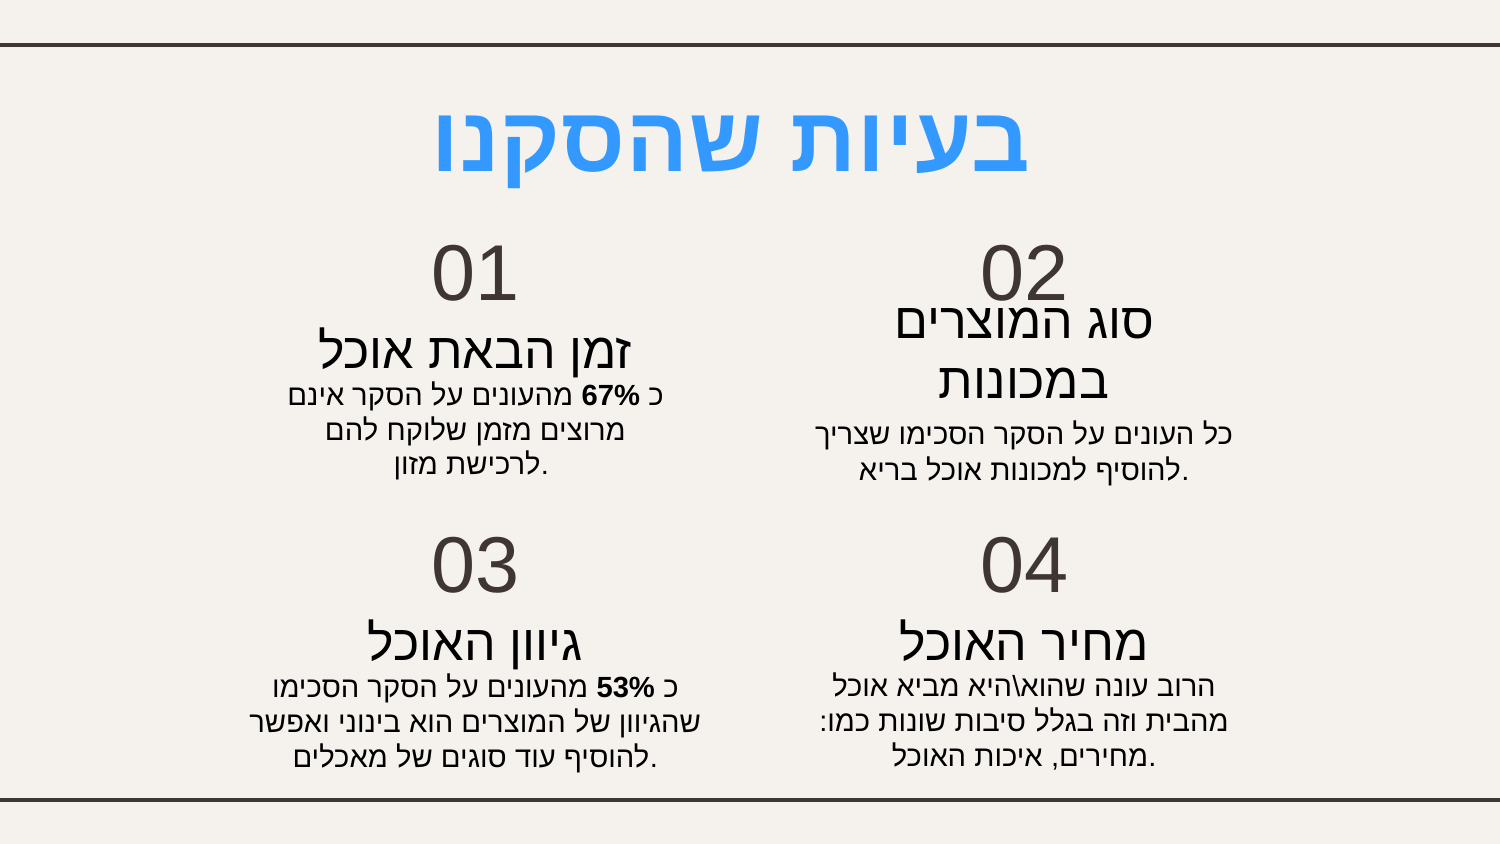

# בעיות שהסקנו
01
02
זמן הבאת אוכל
סוג המוצרים במכונות
כ 67% מהעונים על הסקר אינם מרוצים מזמן שלוקח להם לרכישת מזון.
כל העונים על הסקר הסכימו שצריך להוסיף למכונות אוכל בריא.
03
04
גיוון האוכל
מחיר האוכל
הרוב עונה שהוא\היא מביא אוכל מהבית וזה בגלל סיבות שונות כמו: מחירים, איכות האוכל.
כ 53% מהעונים על הסקר הסכימו שהגיוון של המוצרים הוא בינוני ואפשר להוסיף עוד סוגים של מאכלים.